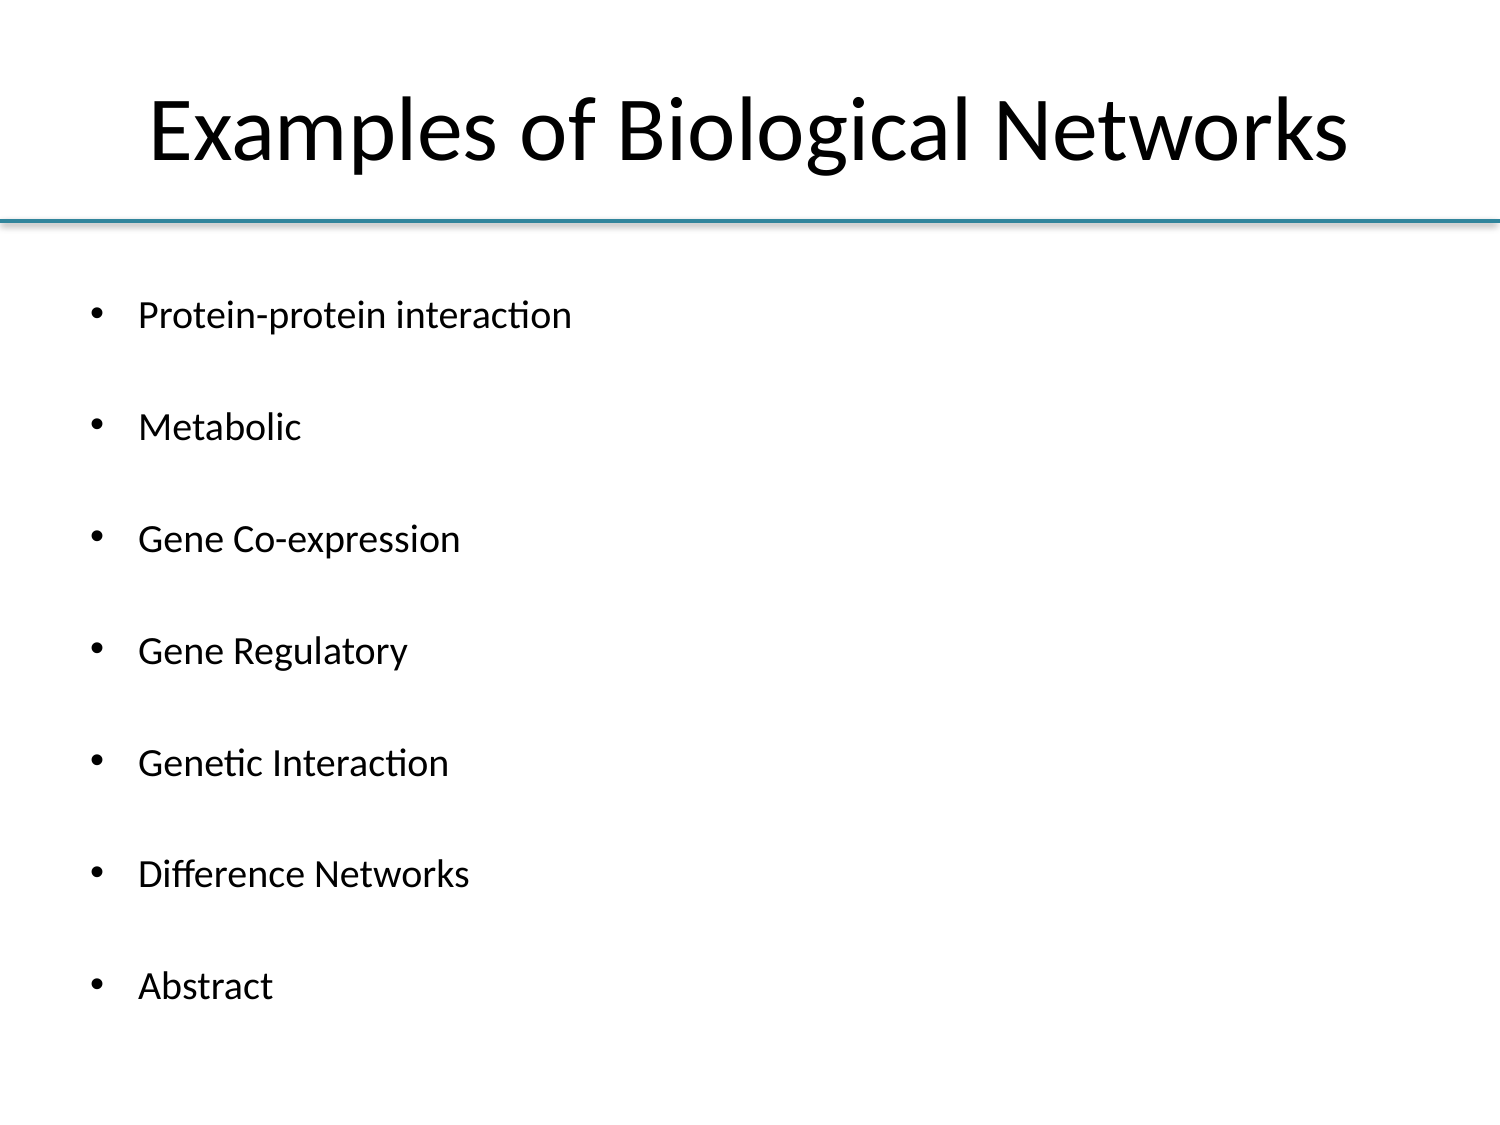

# Examples of Biological Networks
Protein-protein interaction

Metabolic

Gene Co-expression

Gene Regulatory

Genetic Interaction

Difference Networks

Abstract